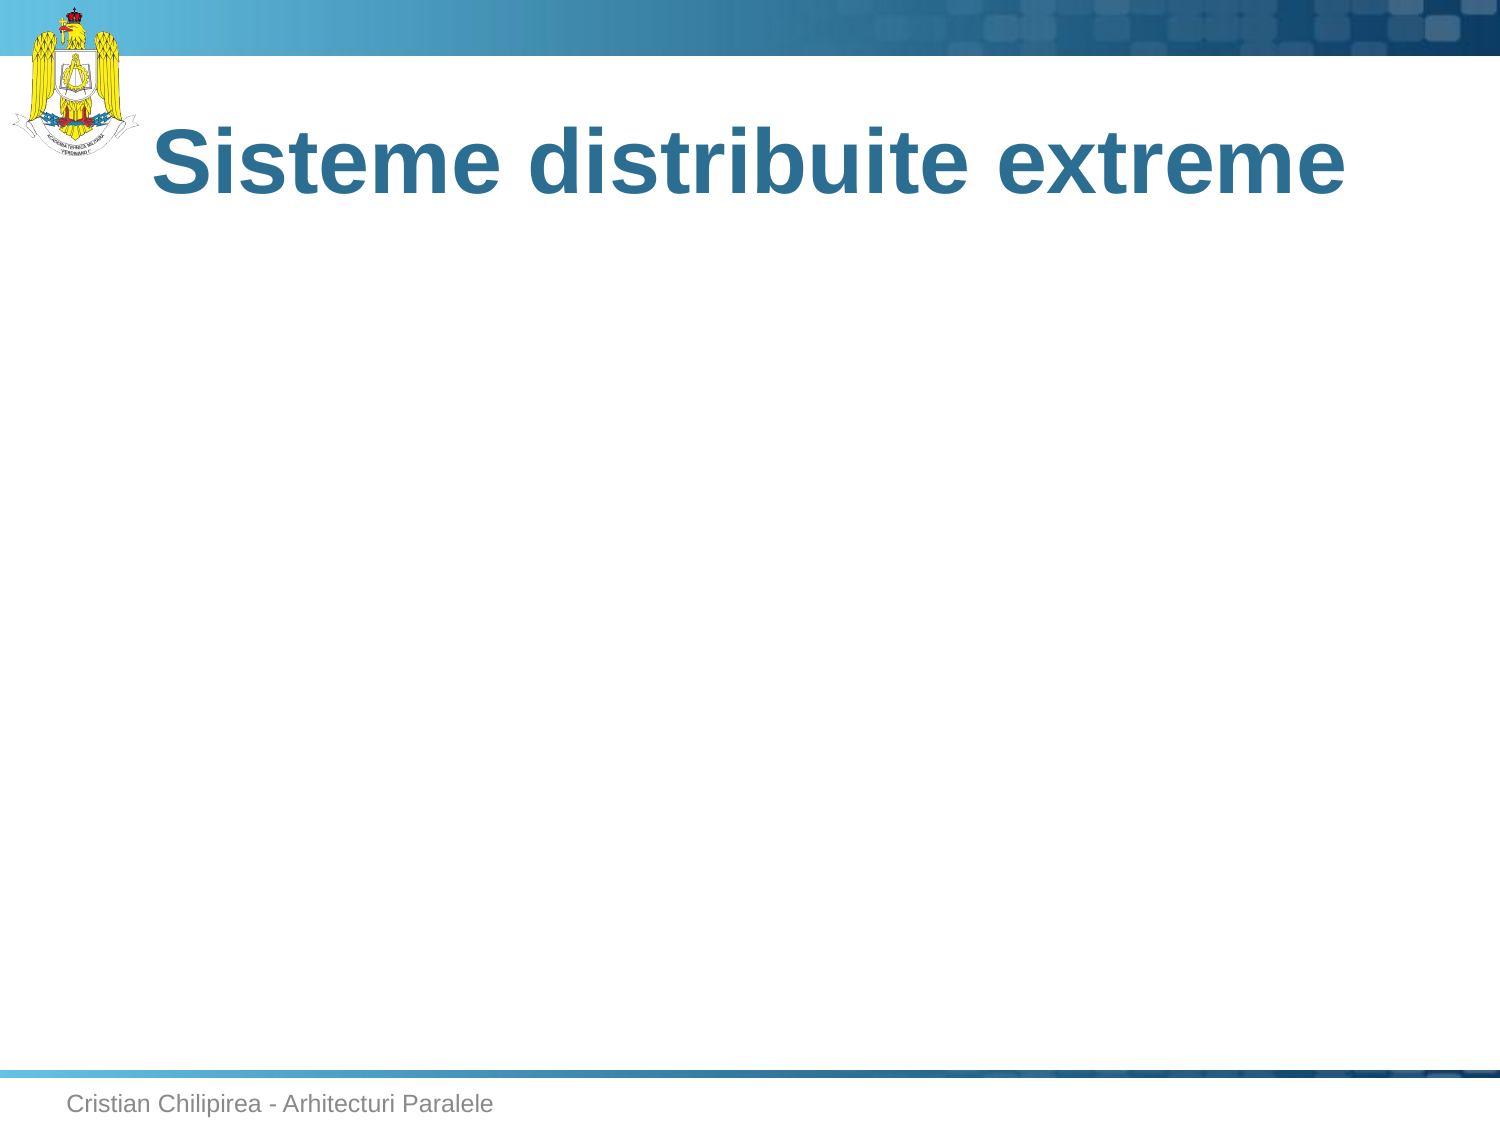

# Sisteme distribuite extreme

Cristian Chilipirea - Arhitecturi Paralele